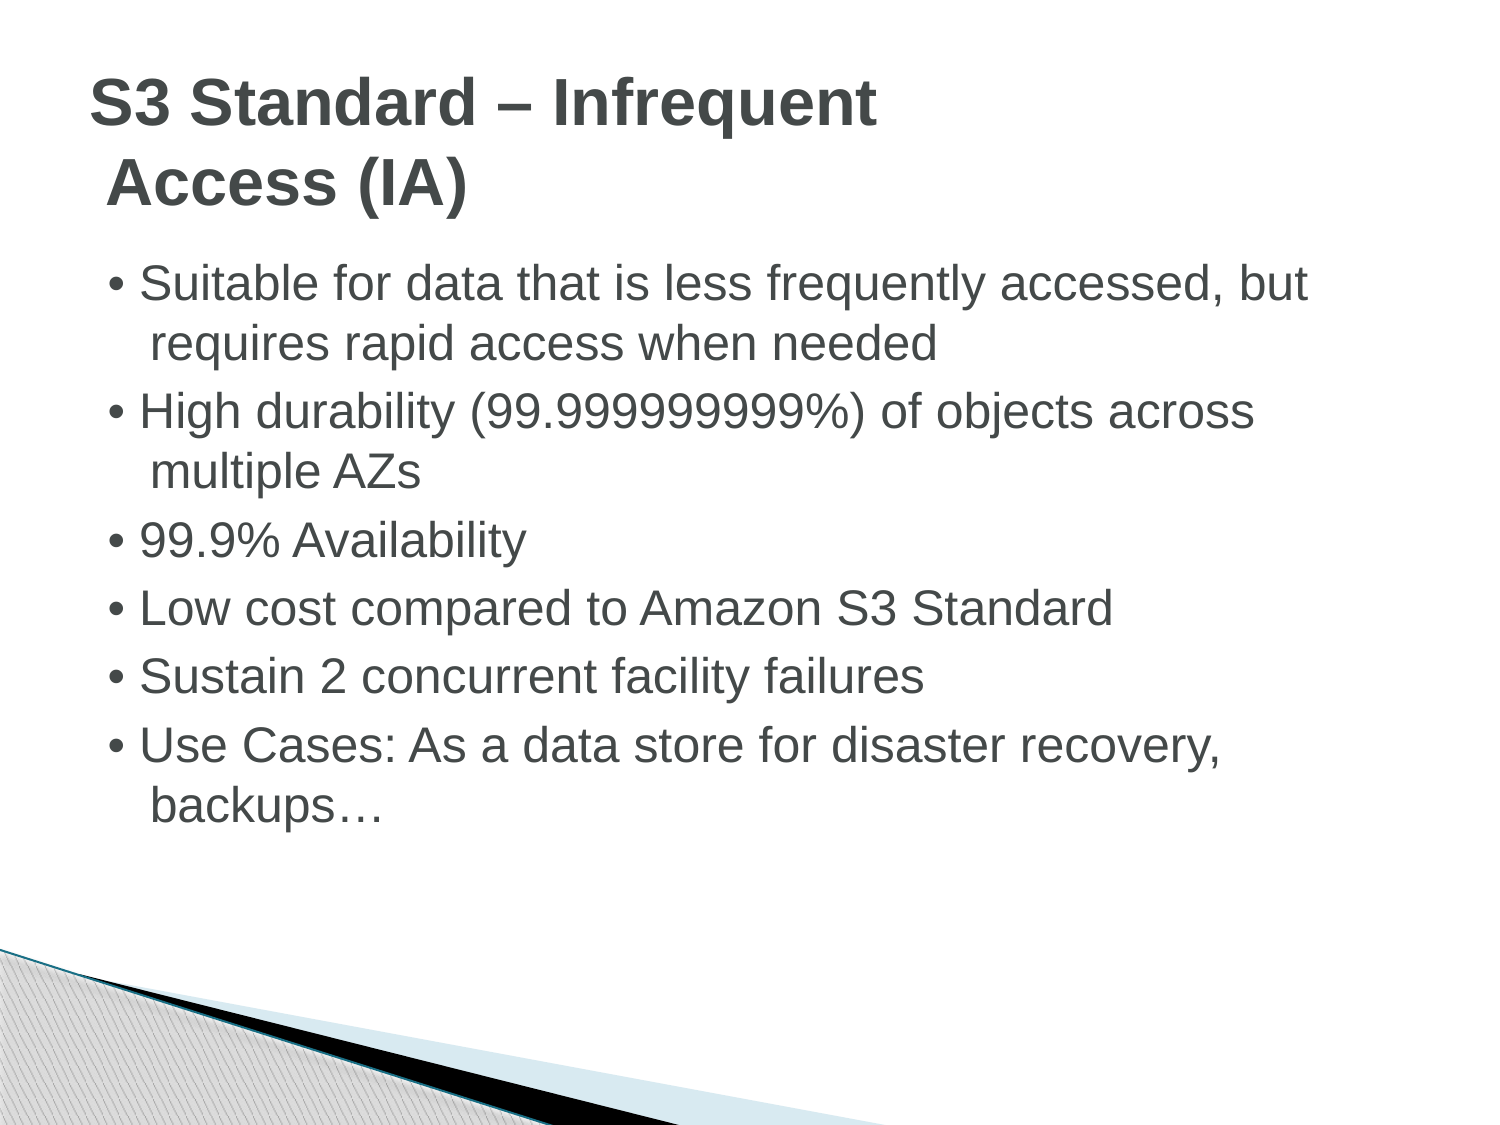

# S3 Standard – Infrequent Access (IA)
• Suitable for data that is less frequently accessed, but requires rapid access when needed
• High durability (99.999999999%) of objects across multiple AZs
• 99.9% Availability
• Low cost compared to Amazon S3 Standard
• Sustain 2 concurrent facility failures
• Use Cases: As a data store for disaster recovery, backups…